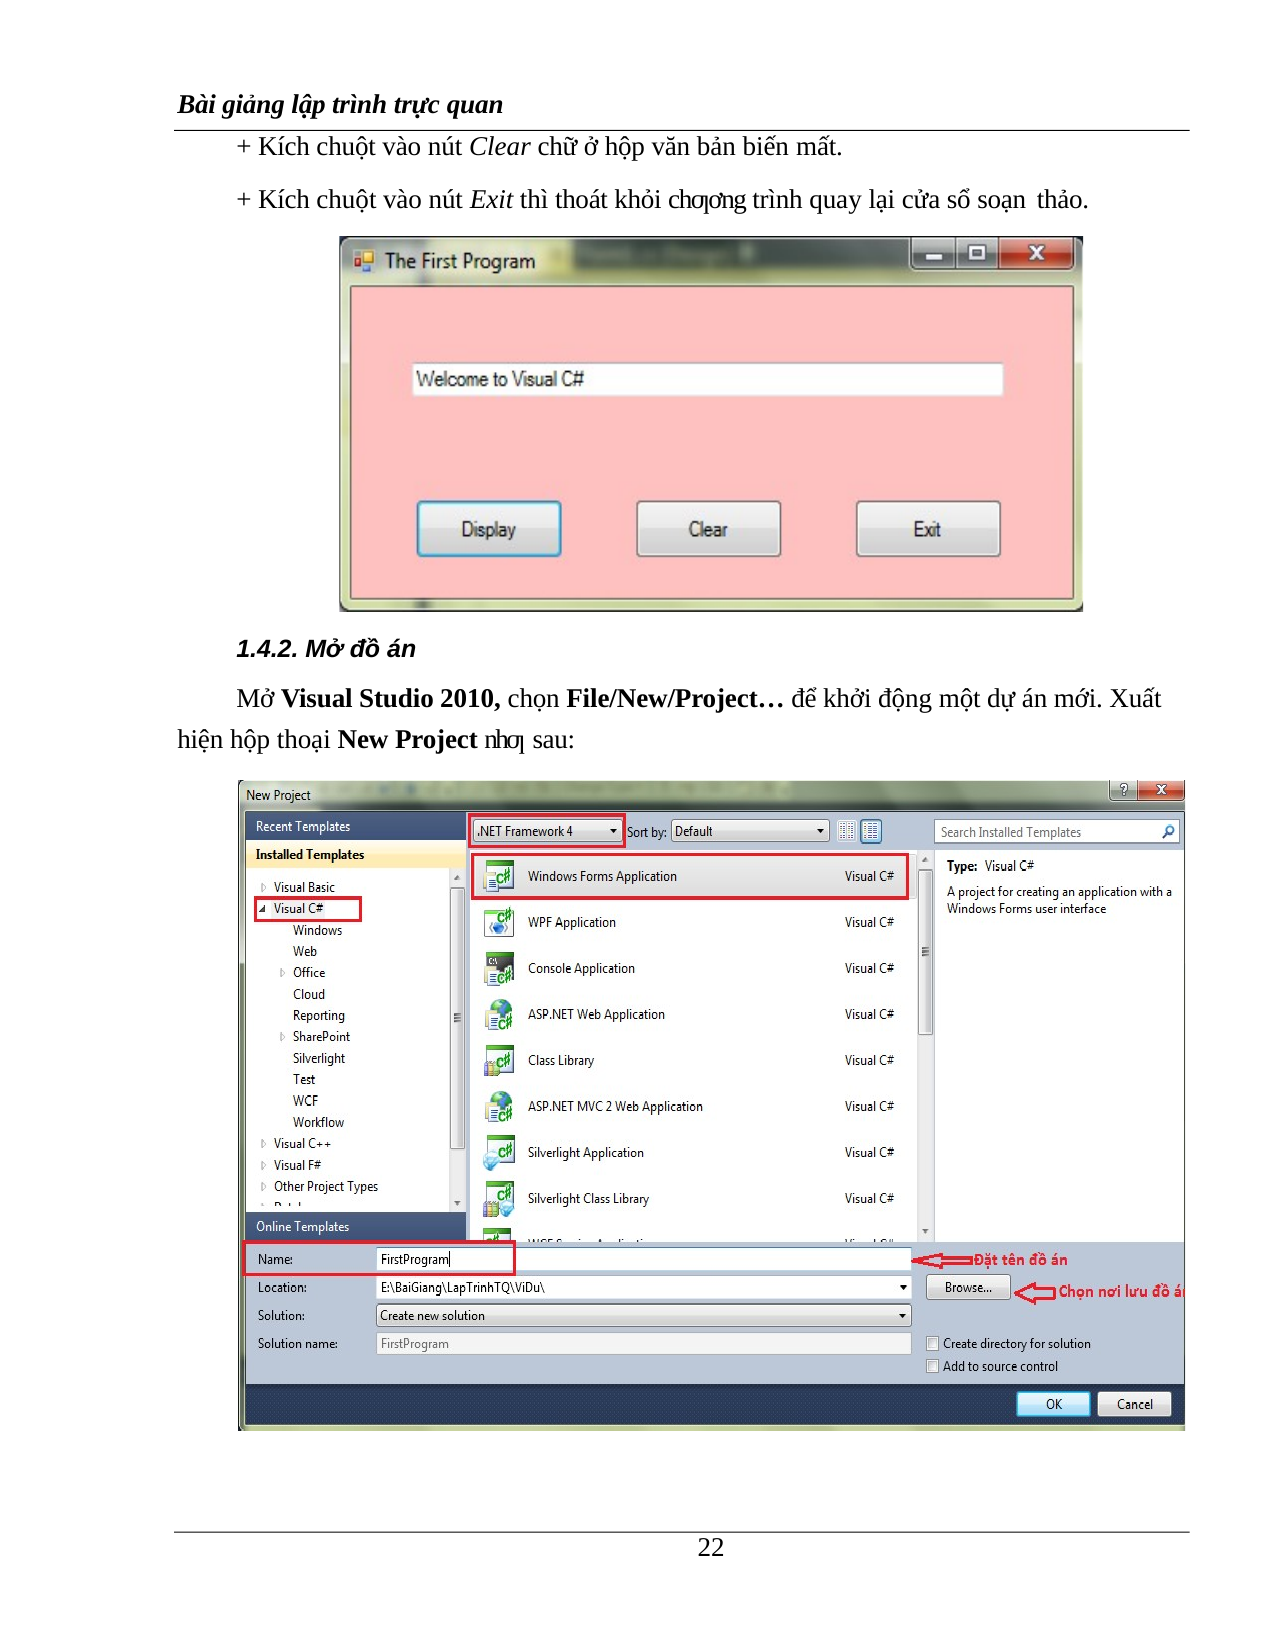

Bài giảng lập trình trực quan
+ Kích chuột vào nút Clear chữ ở hộp văn bản biến mất.
+ Kích chuột vào nút Exit thì thoát khỏi chƣơng trình quay lại cửa sổ soạn thảo.

1.4.2. Mở đồ án
Mở Visual Studio 2010, chọn File/New/Project… để khởi động một dự án mới. Xuất  hiện hộp thoại New Project nhƣ sau:

22